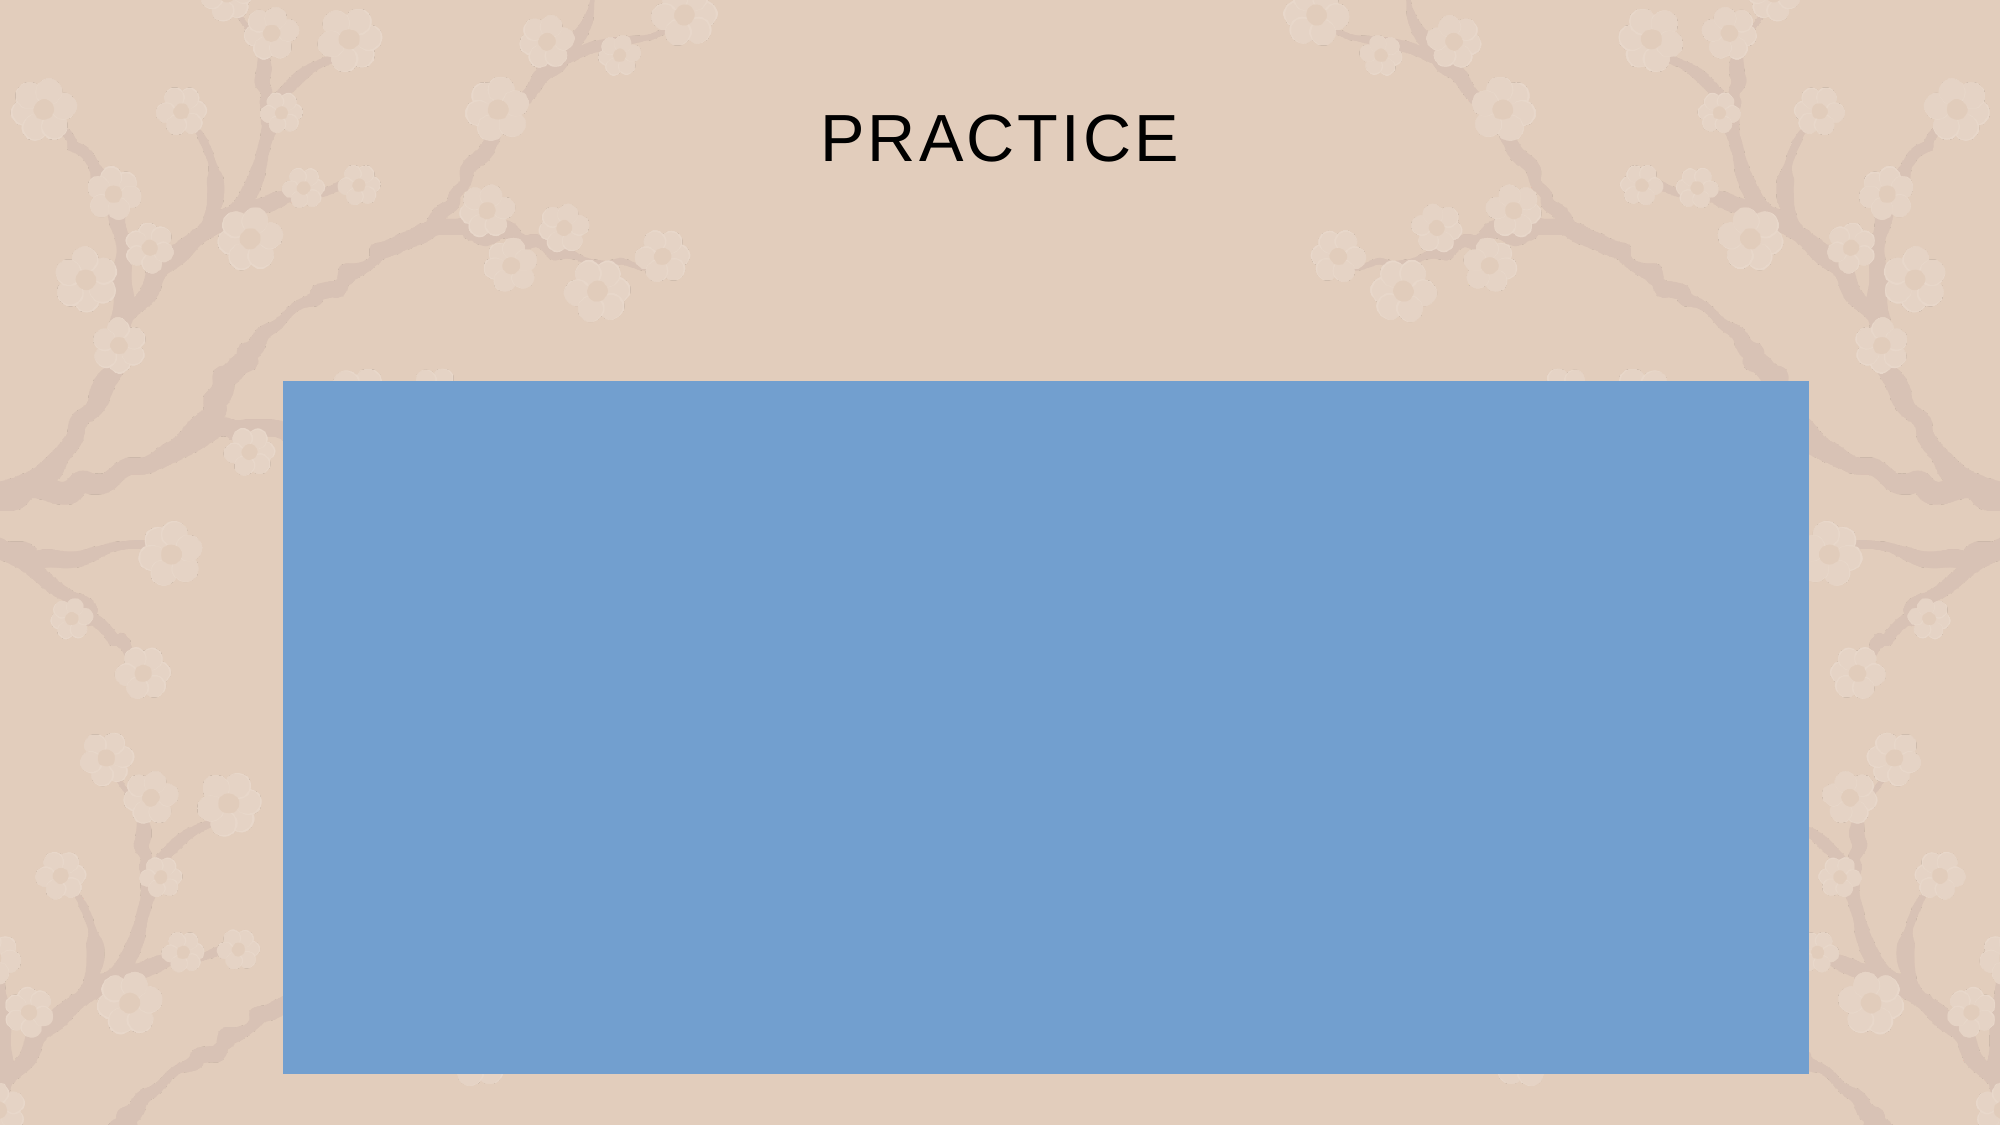

# Practice
s = "GeeksforGeeks"
print(s[1:4])
print(s[:3])
print(s[3:])
print(s[::-1])